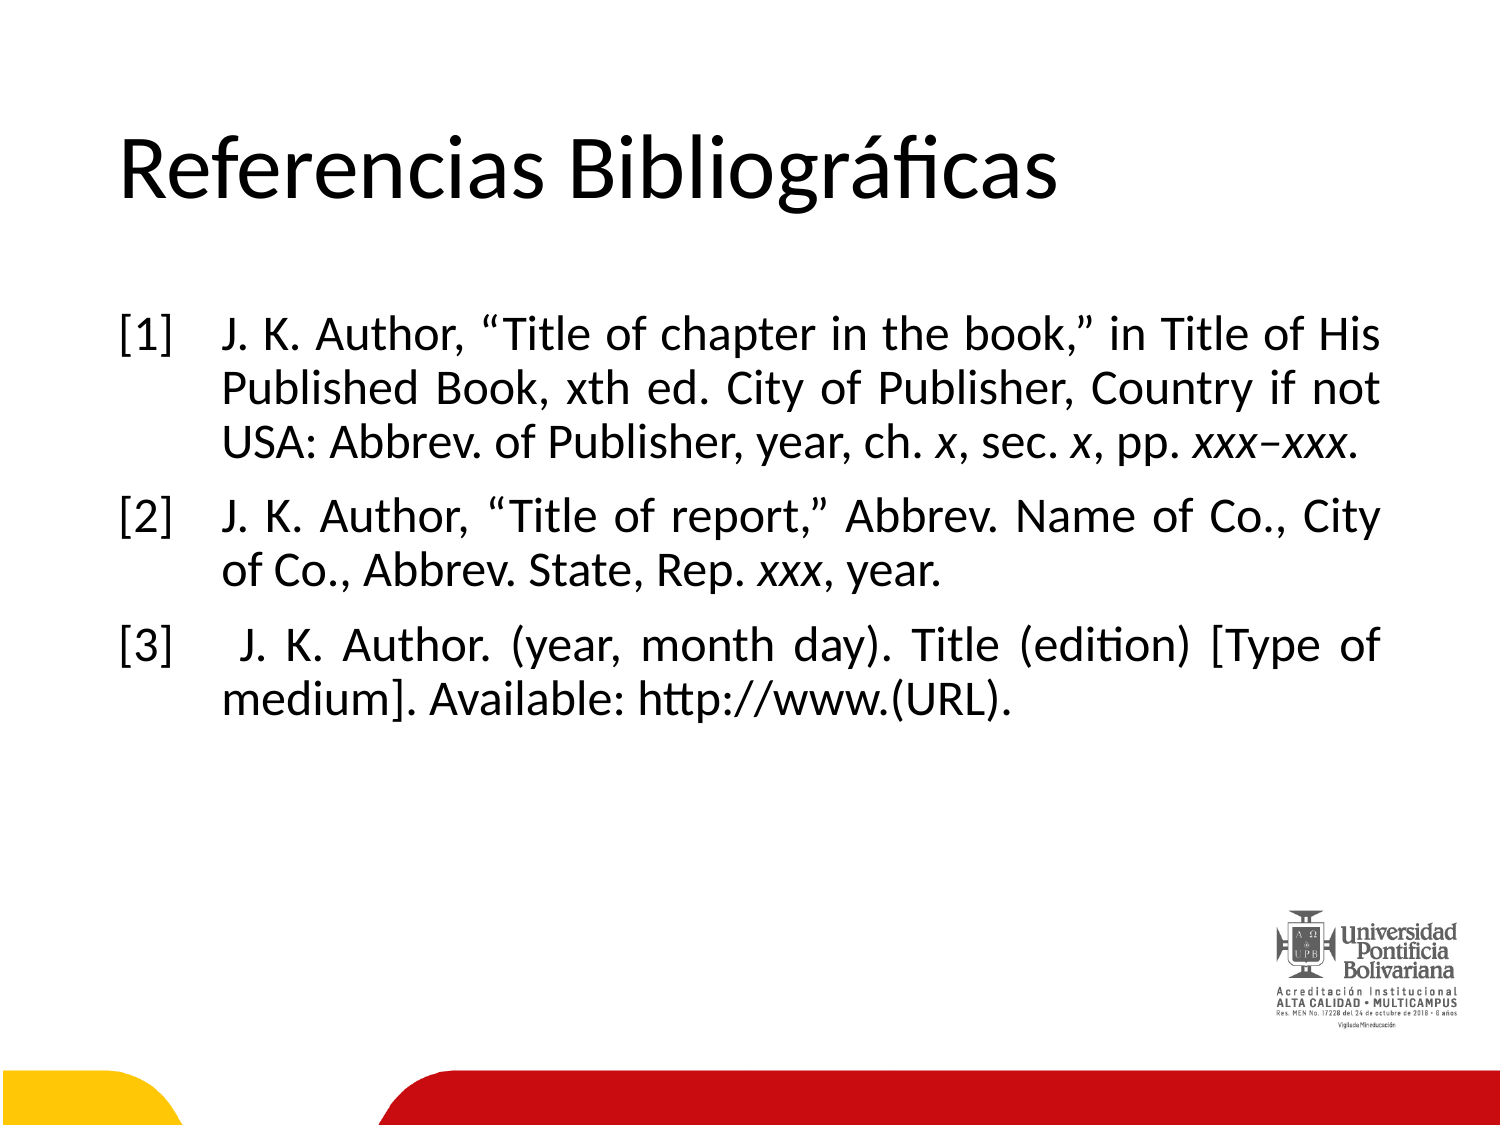

# Referencias Bibliográficas
[1]	J. K. Author, “Title of chapter in the book,” in Title of His Published Book, xth ed. City of Publisher, Country if not USA: Abbrev. of Publisher, year, ch. x, sec. x, pp. xxx–xxx.
[2]	J. K. Author, “Title of report,” Abbrev. Name of Co., City of Co., Abbrev. State, Rep. xxx, year.
[3]	 J. K. Author. (year, month day). Title (edition) [Type of medium]. Available: http://www.(URL).